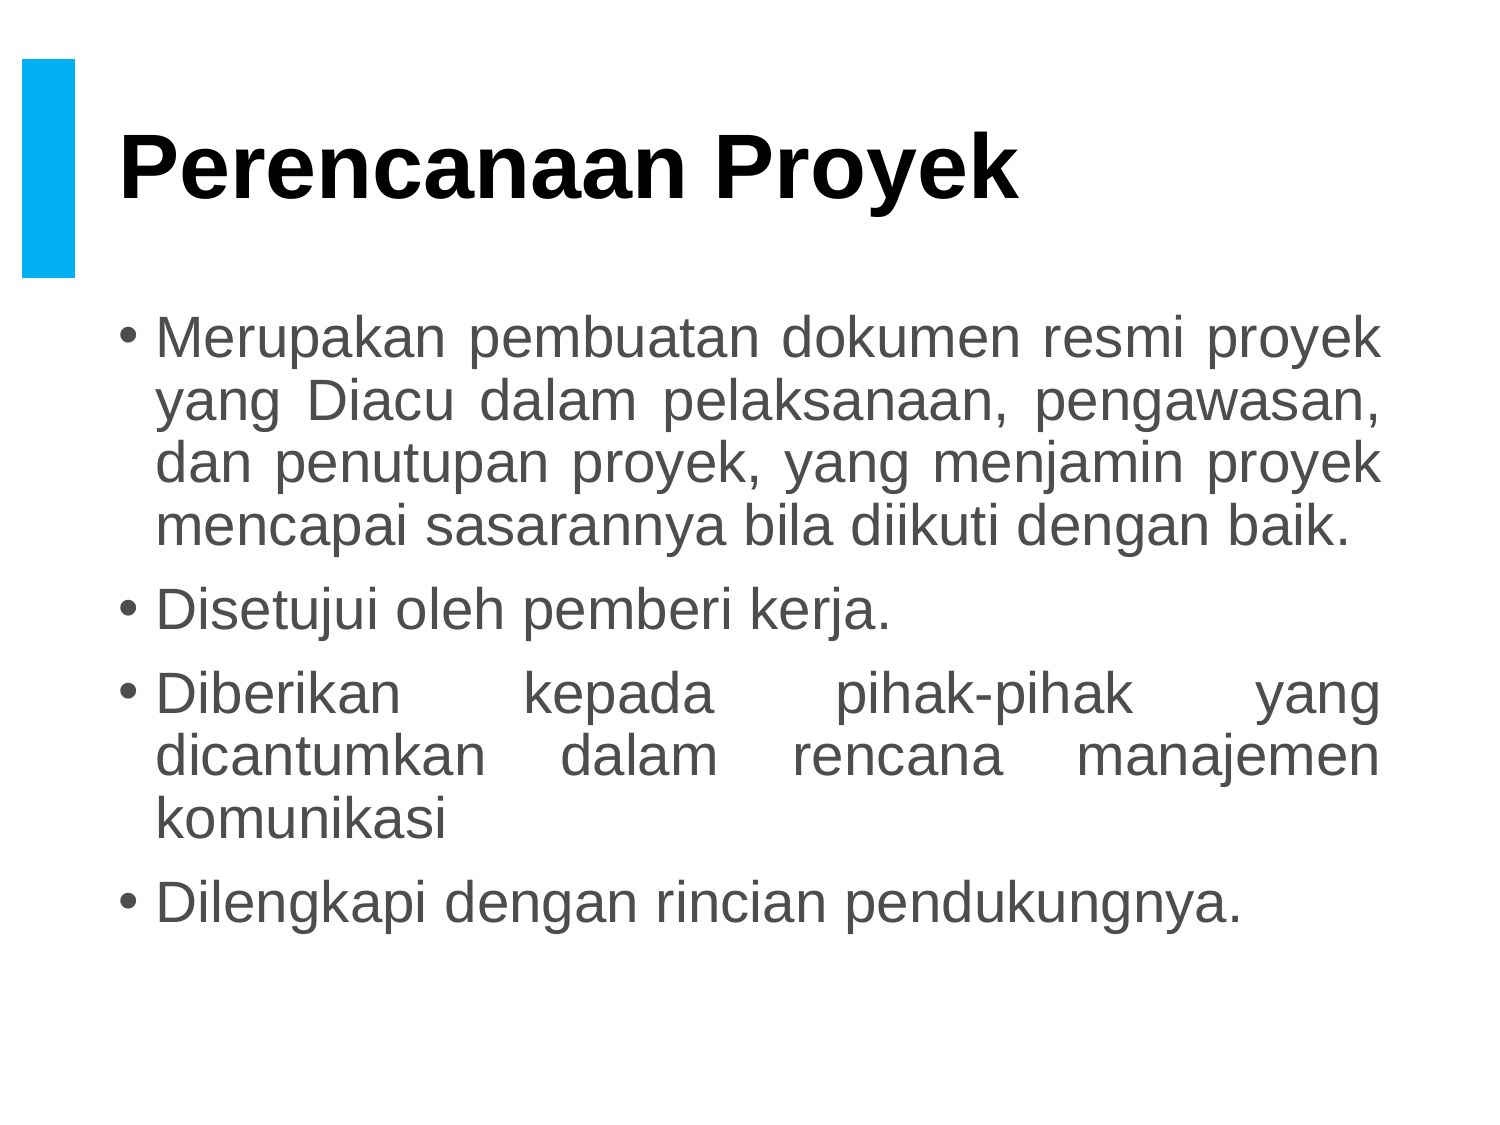

# Perencanaan Proyek
Merupakan pembuatan dokumen resmi proyek yang Diacu dalam pelaksanaan, pengawasan, dan penutupan proyek, yang menjamin proyek mencapai sasarannya bila diikuti dengan baik.
Disetujui oleh pemberi kerja.
Diberikan kepada pihak-pihak yang dicantumkan dalam rencana manajemen komunikasi
Dilengkapi dengan rincian pendukungnya.